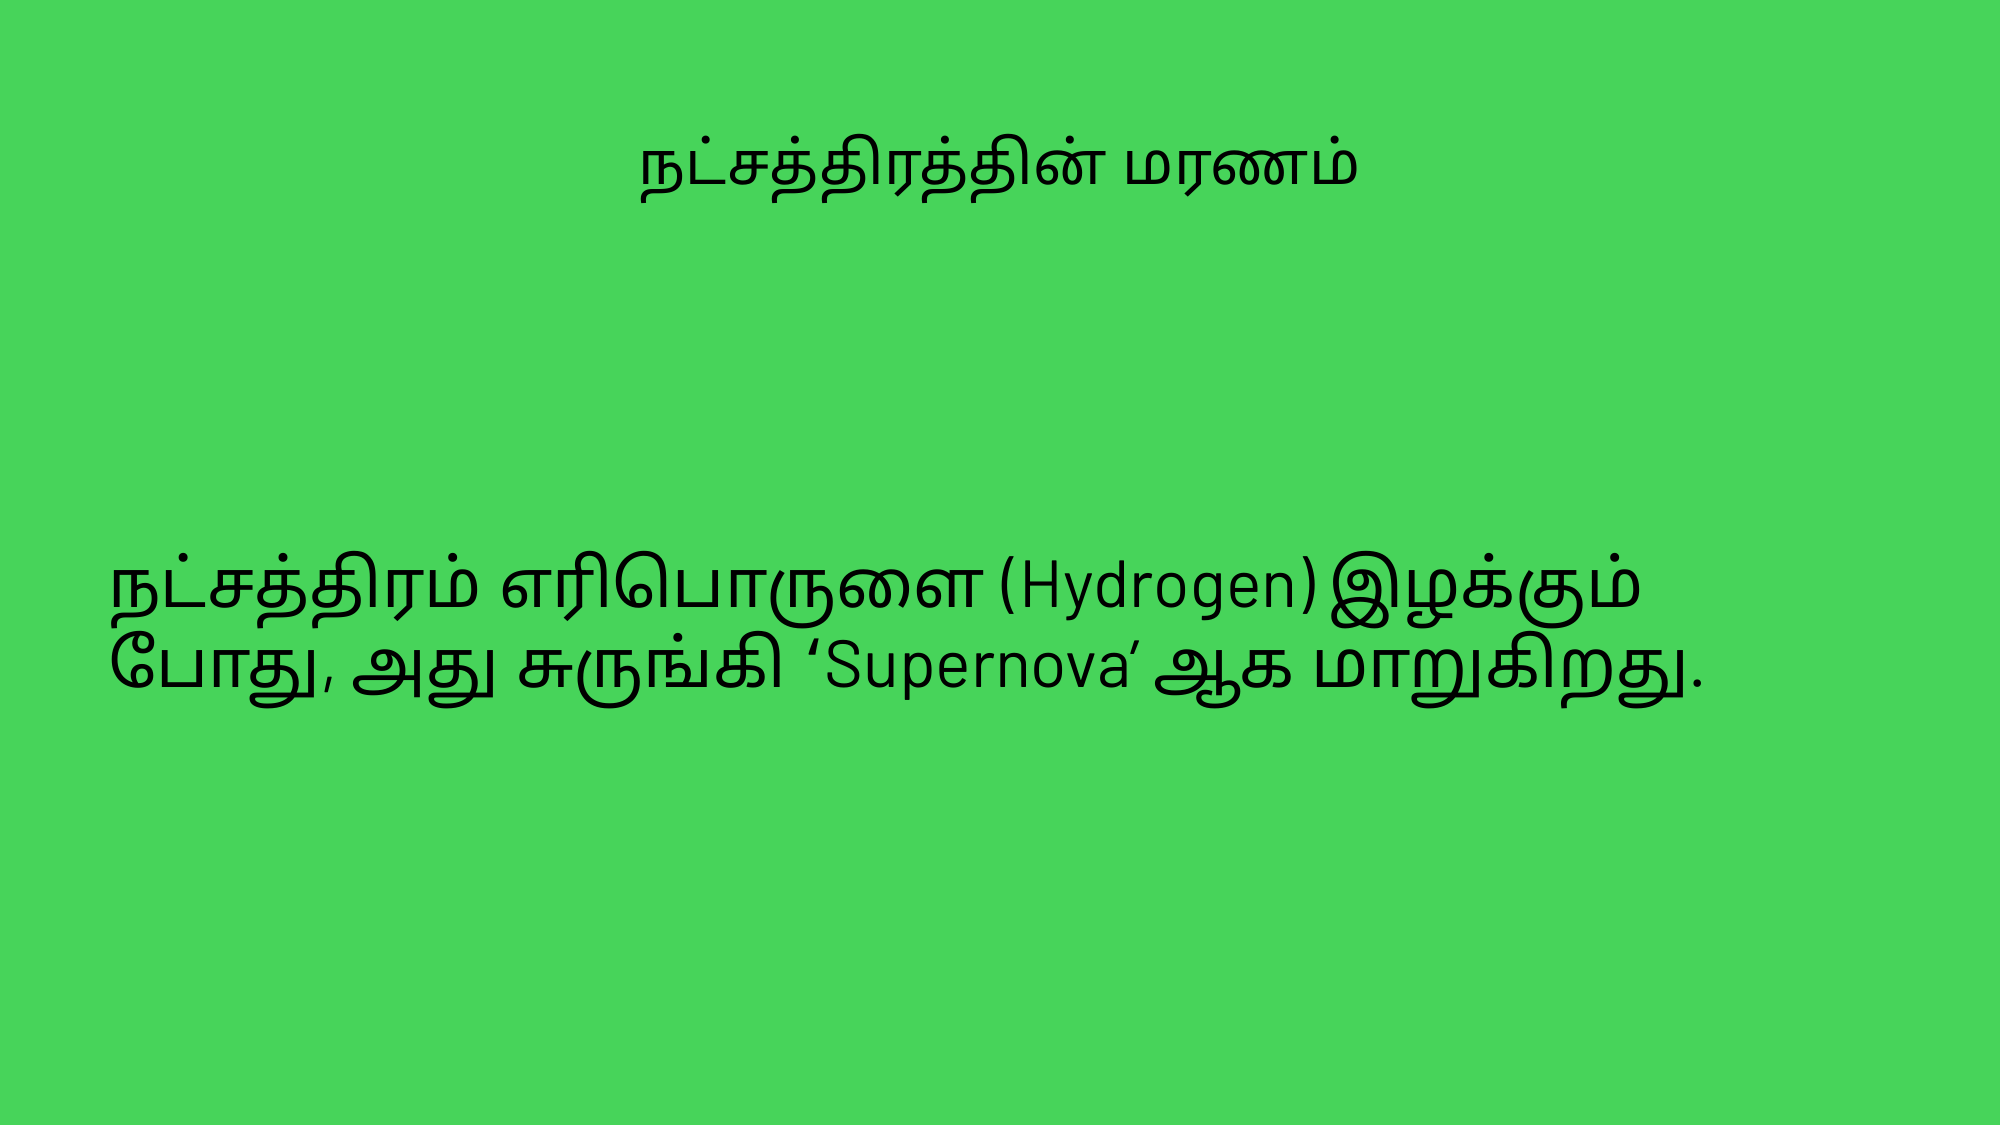

# நட்சத்திரத்தின் மரணம்

நட்சத்திரம் எரிபொருளை (Hydrogen) இழக்கும் போது, அது சுருங்கி ‘Supernova’ ஆக மாறுகிறது.